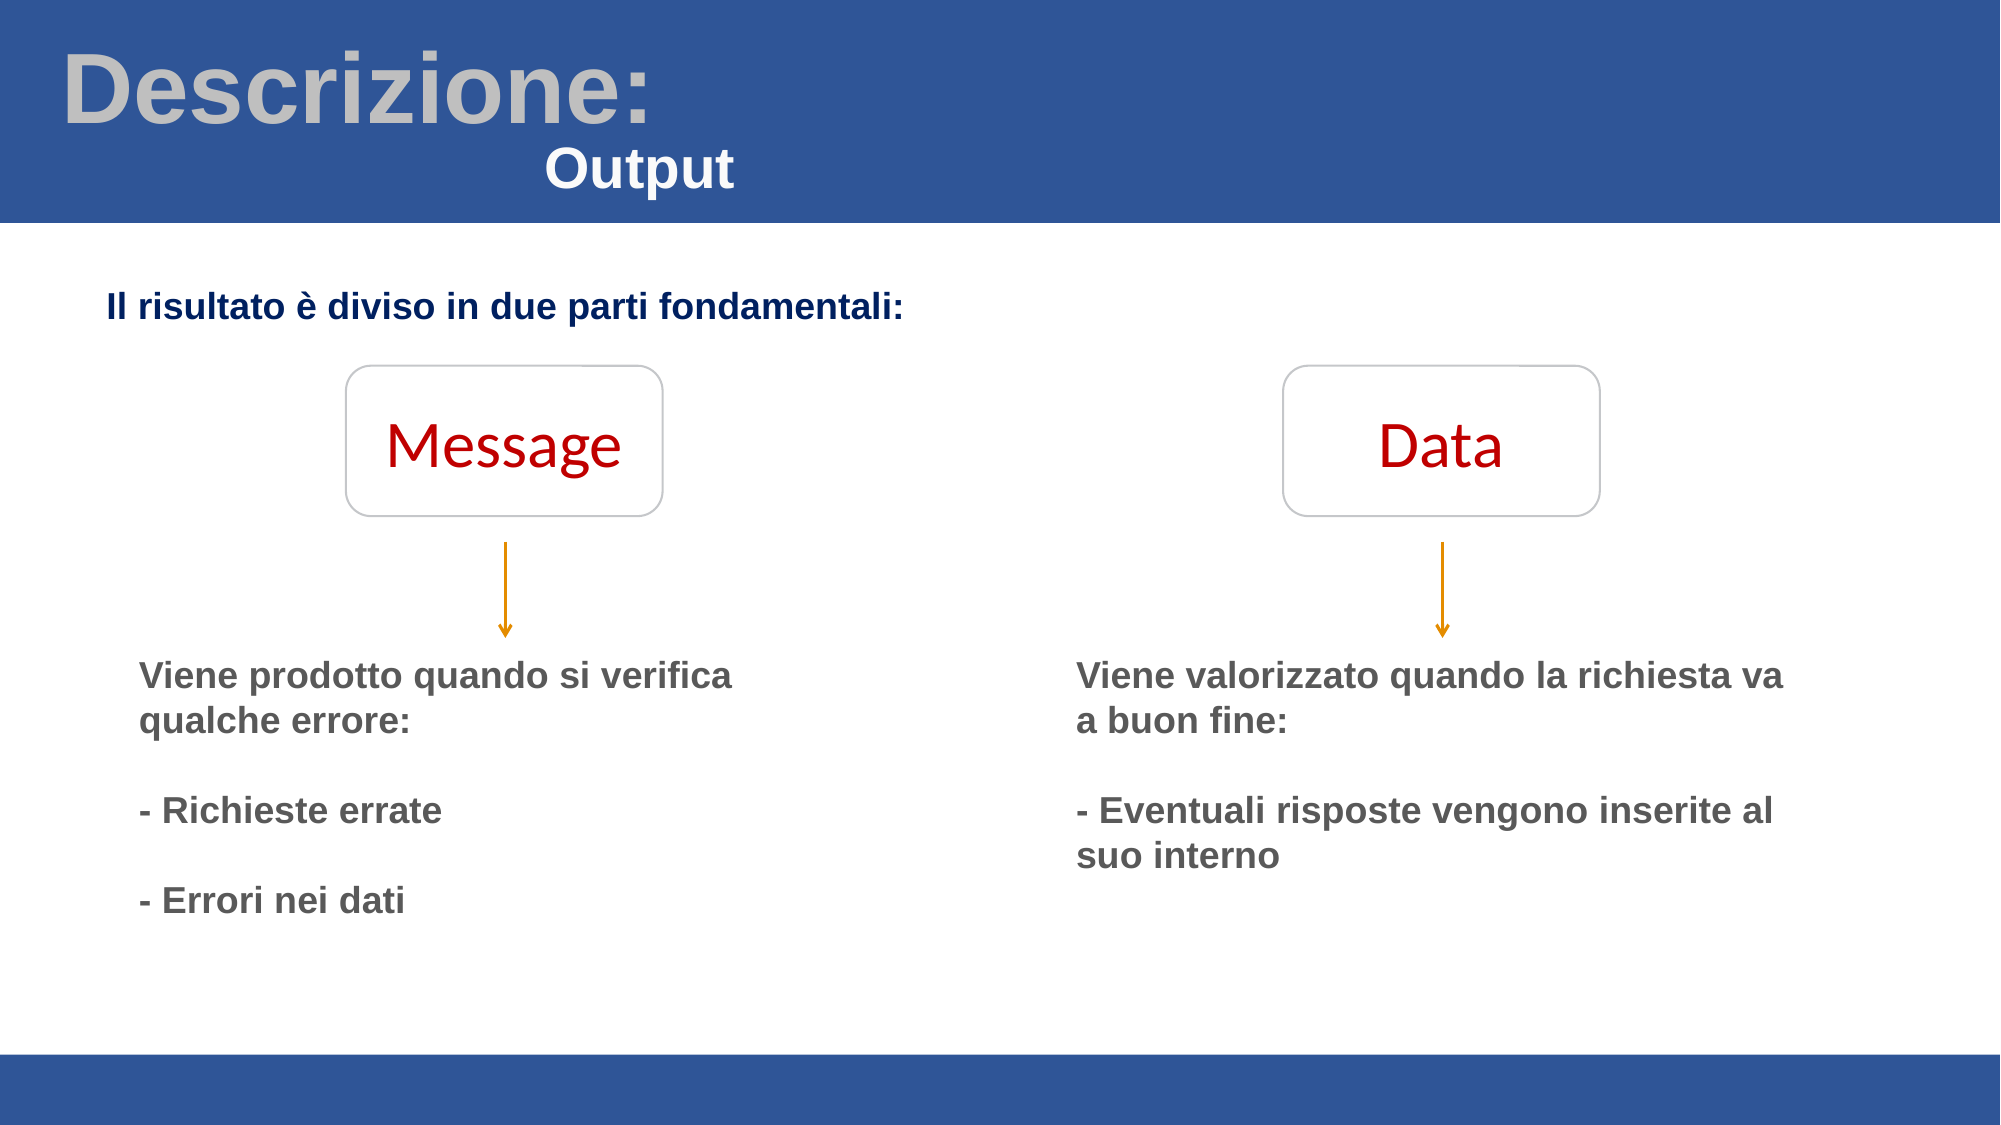

Descrizione:
Output
Il risultato è diviso in due parti fondamentali:
Message
Data
Viene prodotto quando si verifica qualche errore:

- Richieste errate

- Errori nei dati
Viene valorizzato quando la richiesta va a buon fine:

- Eventuali risposte vengono inserite al suo interno